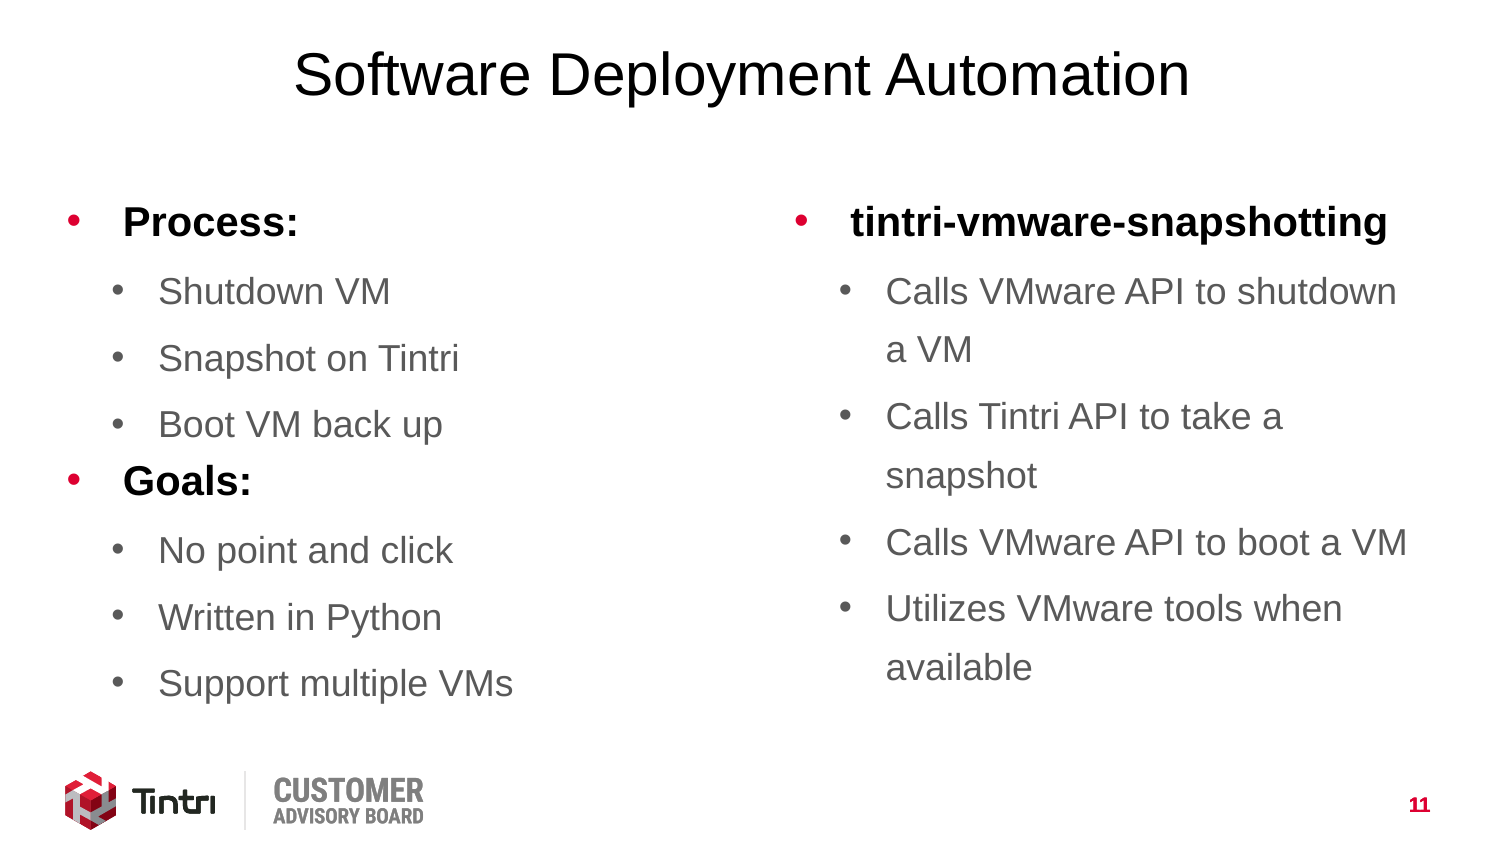

# Software Deployment Automation
Process:
Shutdown VM
Snapshot on Tintri
Boot VM back up
Goals:
No point and click
Written in Python
Support multiple VMs
tintri-vmware-snapshotting
Calls VMware API to shutdown a VM
Calls Tintri API to take a snapshot
Calls VMware API to boot a VM
Utilizes VMware tools when available